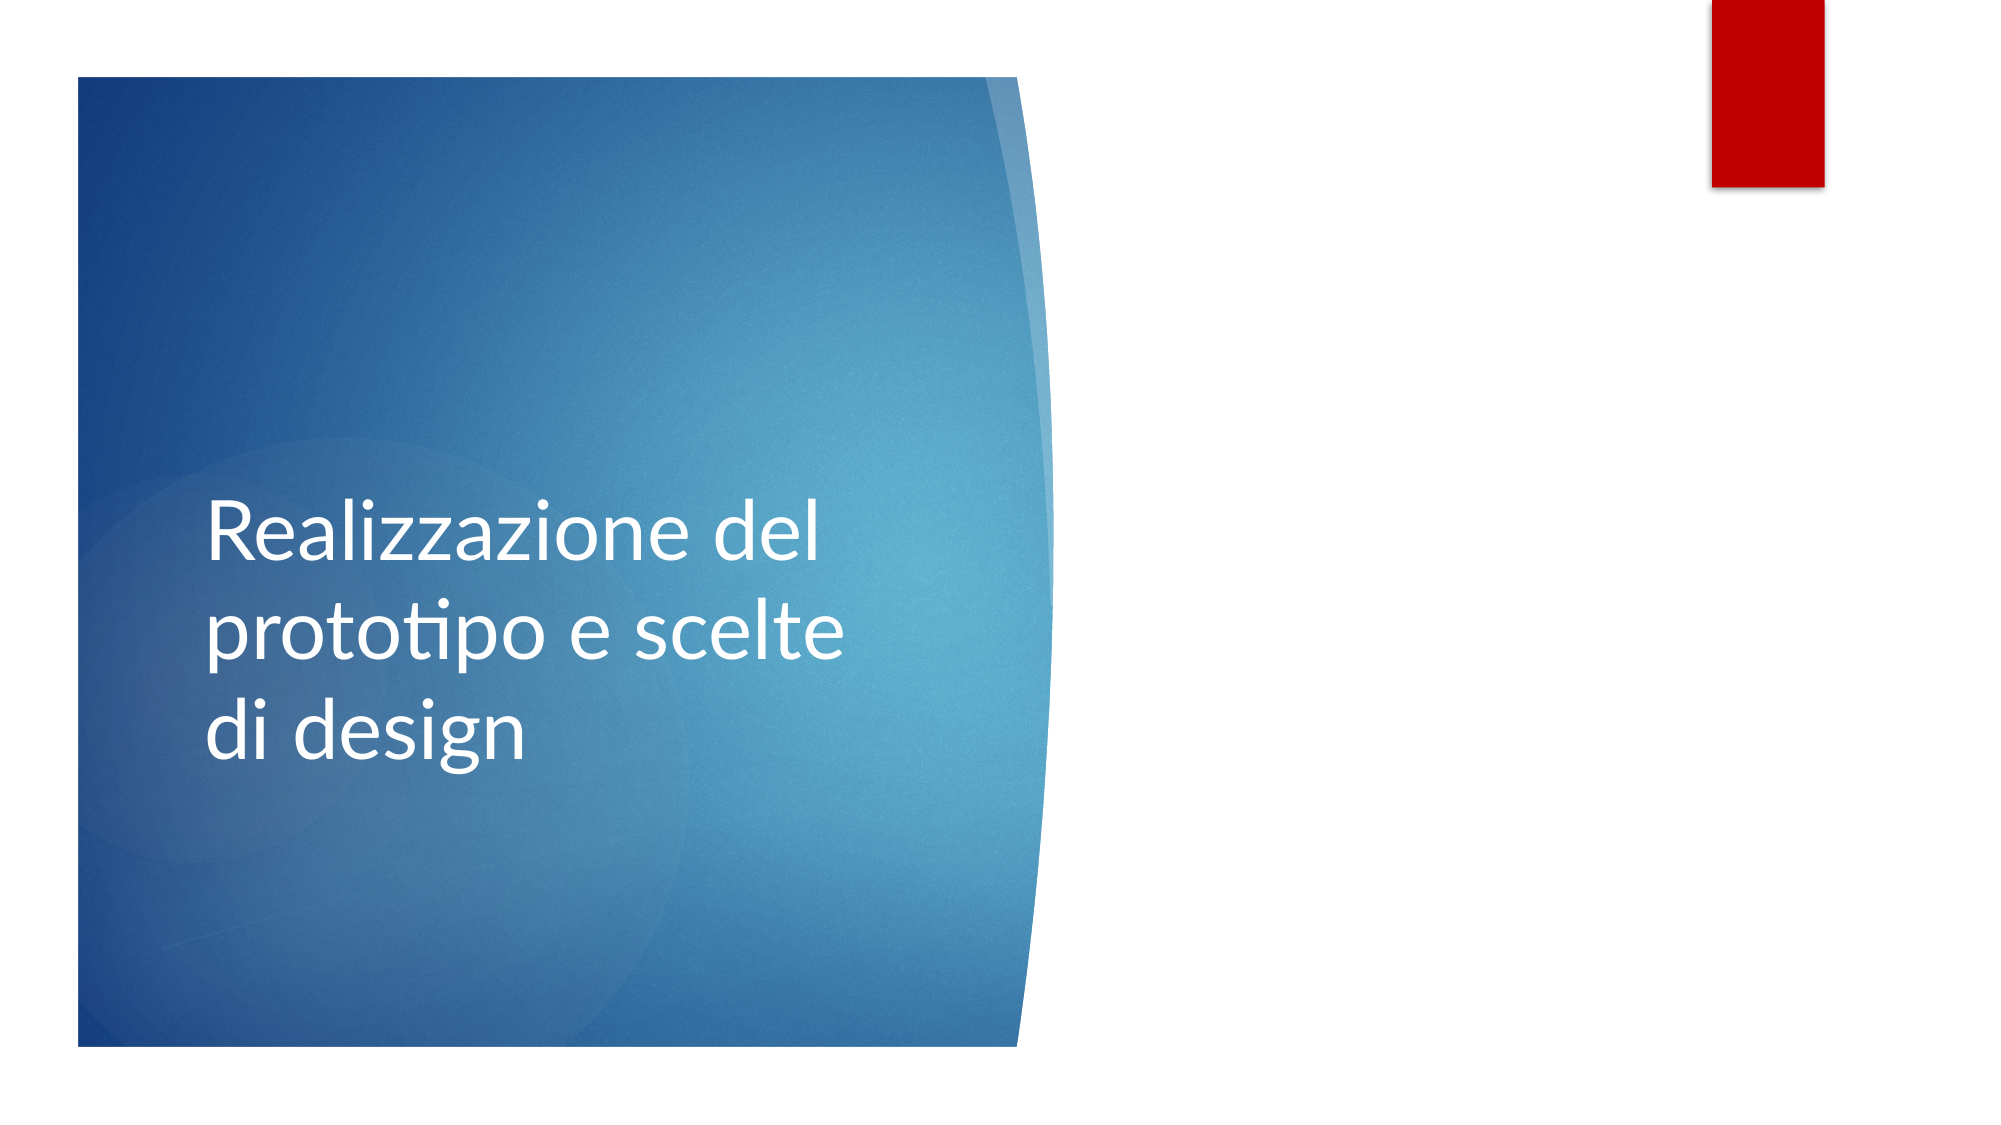

# Realizzazione del prototipo e scelte di design